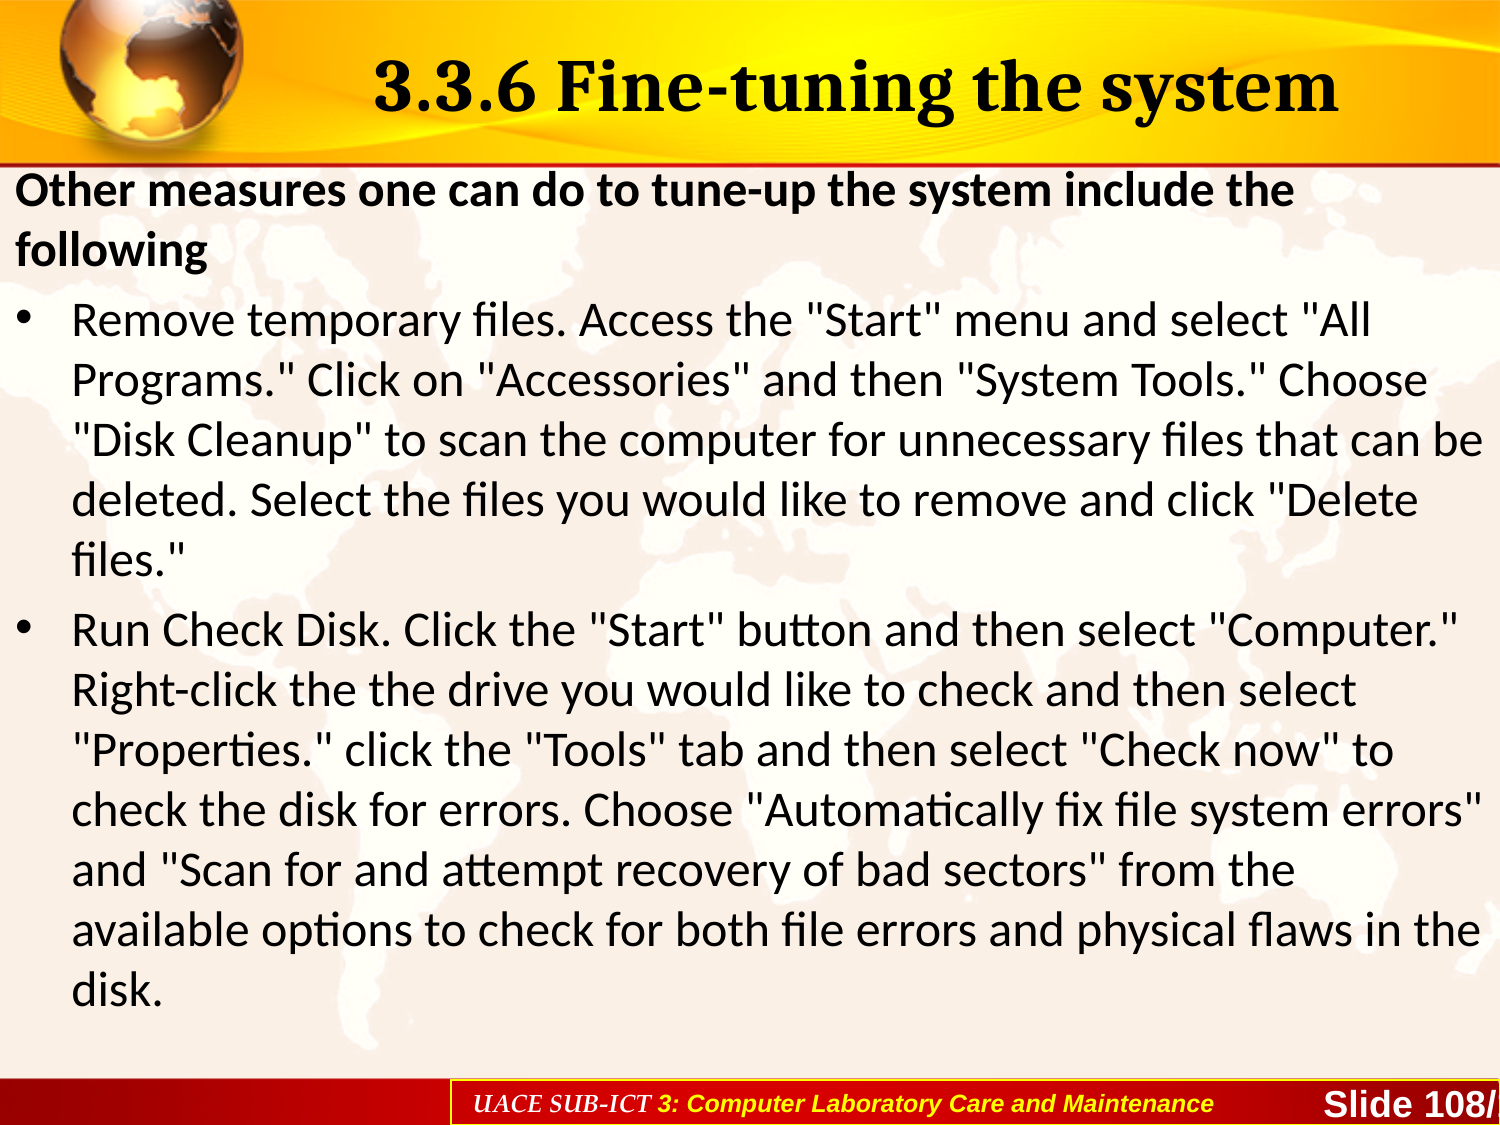

# 3.3.6 Fine-tuning the system
Other measures one can do to tune-up the system include the following
Remove temporary files. Access the "Start" menu and select "All Programs." Click on "Accessories" and then "System Tools." Choose "Disk Cleanup" to scan the computer for unnecessary files that can be deleted. Select the files you would like to remove and click "Delete files."
Run Check Disk. Click the "Start" button and then select "Computer." Right-click the the drive you would like to check and then select "Properties." click the "Tools" tab and then select "Check now" to check the disk for errors. Choose "Automatically fix file system errors" and "Scan for and attempt recovery of bad sectors" from the available options to check for both file errors and physical flaws in the disk.